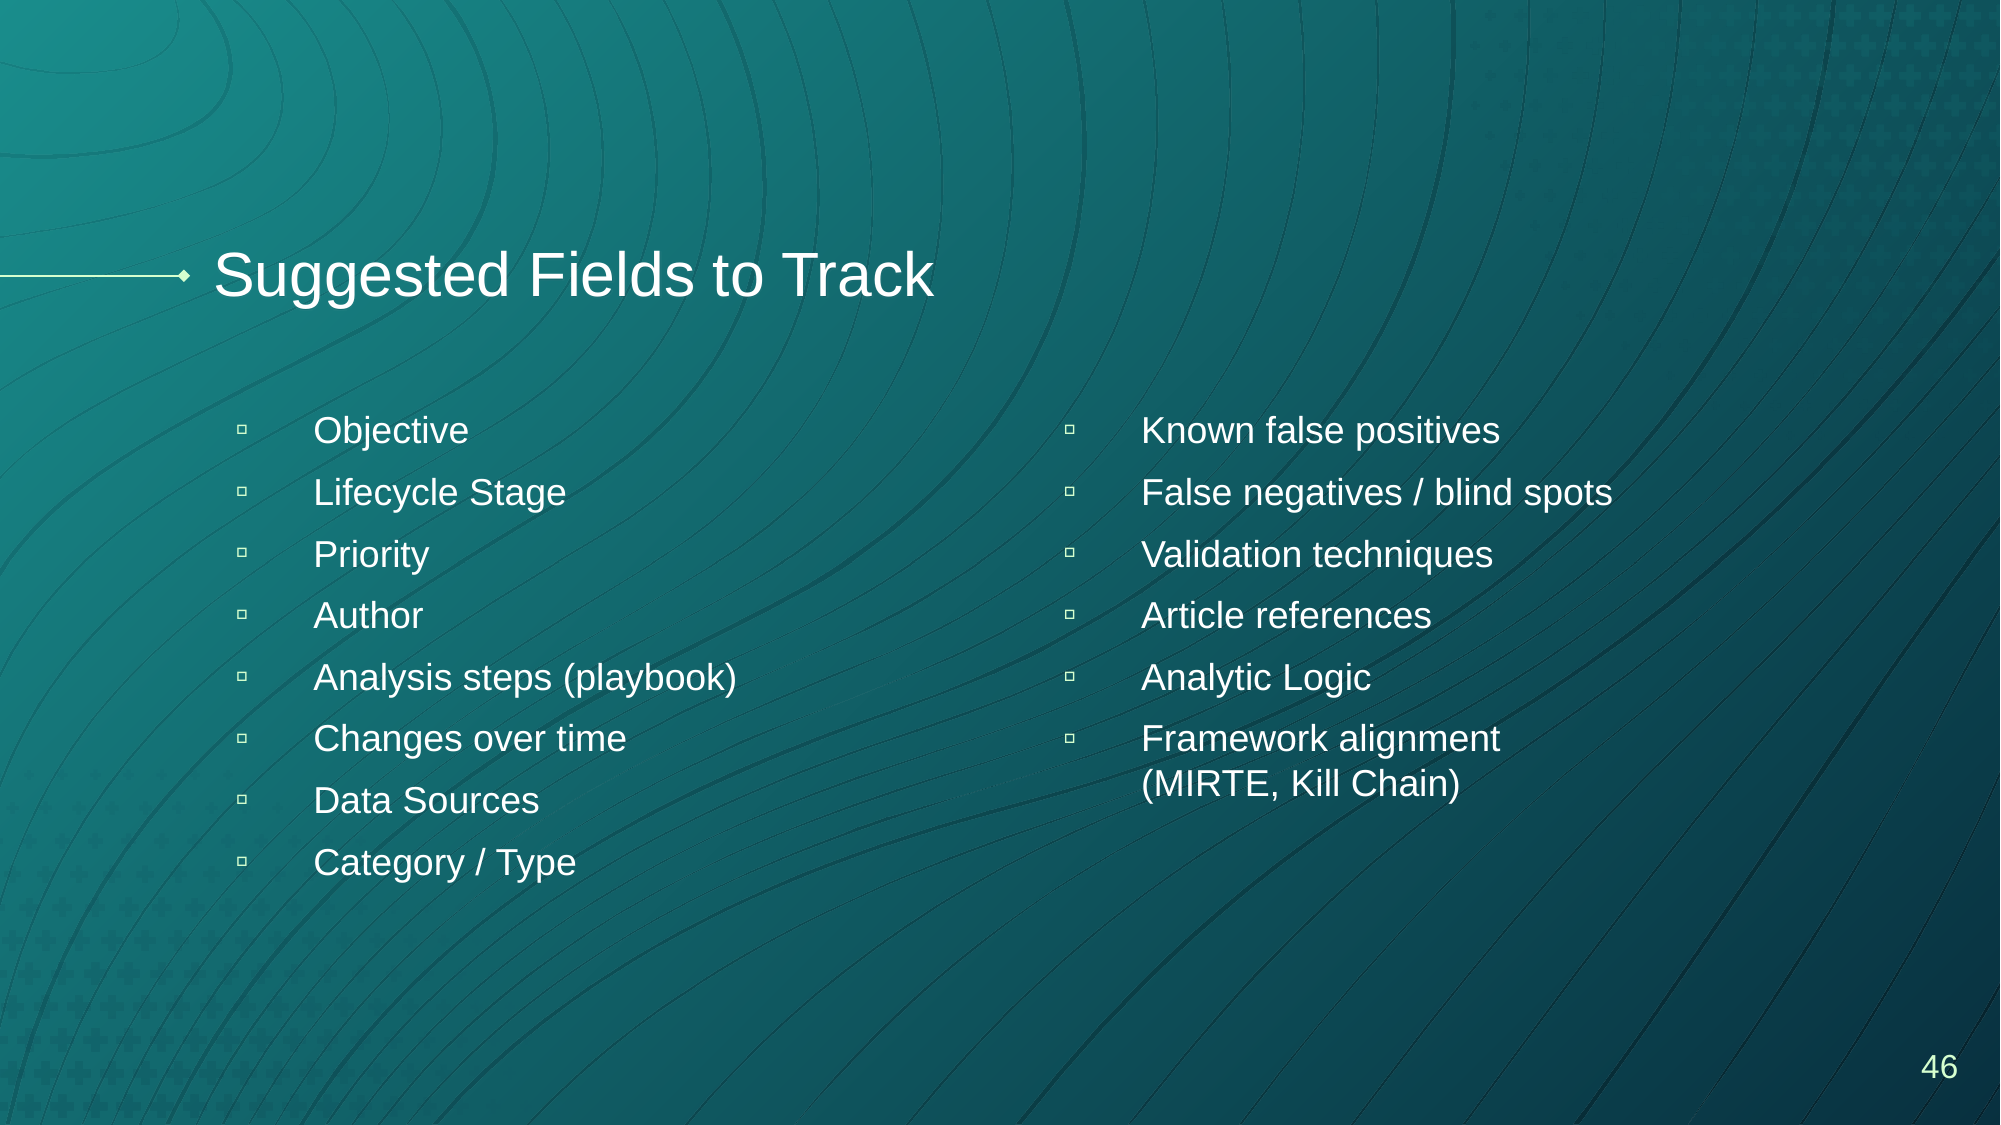

# Suggested Fields to Track

Objective
Lifecycle Stage
Priority
Author
Analysis steps (playbook)
Changes over time
Data Sources
Category / Type

Known false positives
False negatives / blind spots
Validation techniques
Article references
Analytic Logic
Framework alignment
(MIRTE, Kill Chain)
46